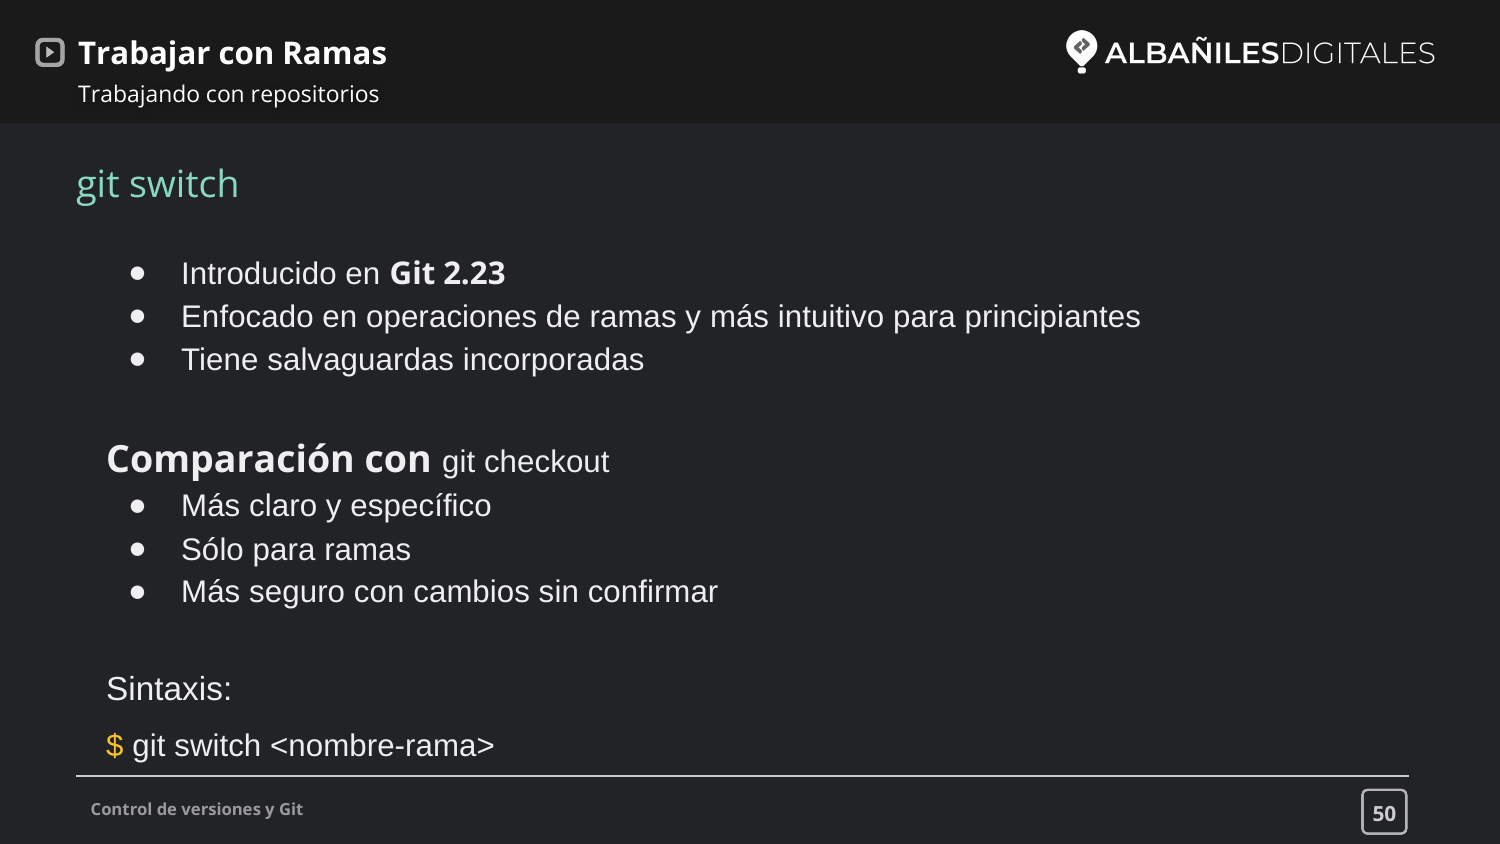

# Trabajar con Ramas
Trabajando con repositorios
git switch
Introducido en Git 2.23
Enfocado en operaciones de ramas y más intuitivo para principiantes
Tiene salvaguardas incorporadas

Comparación con git checkout
Más claro y específico
Sólo para ramas
Más seguro con cambios sin confirmar

Sintaxis:
$ git switch <nombre-rama>

50